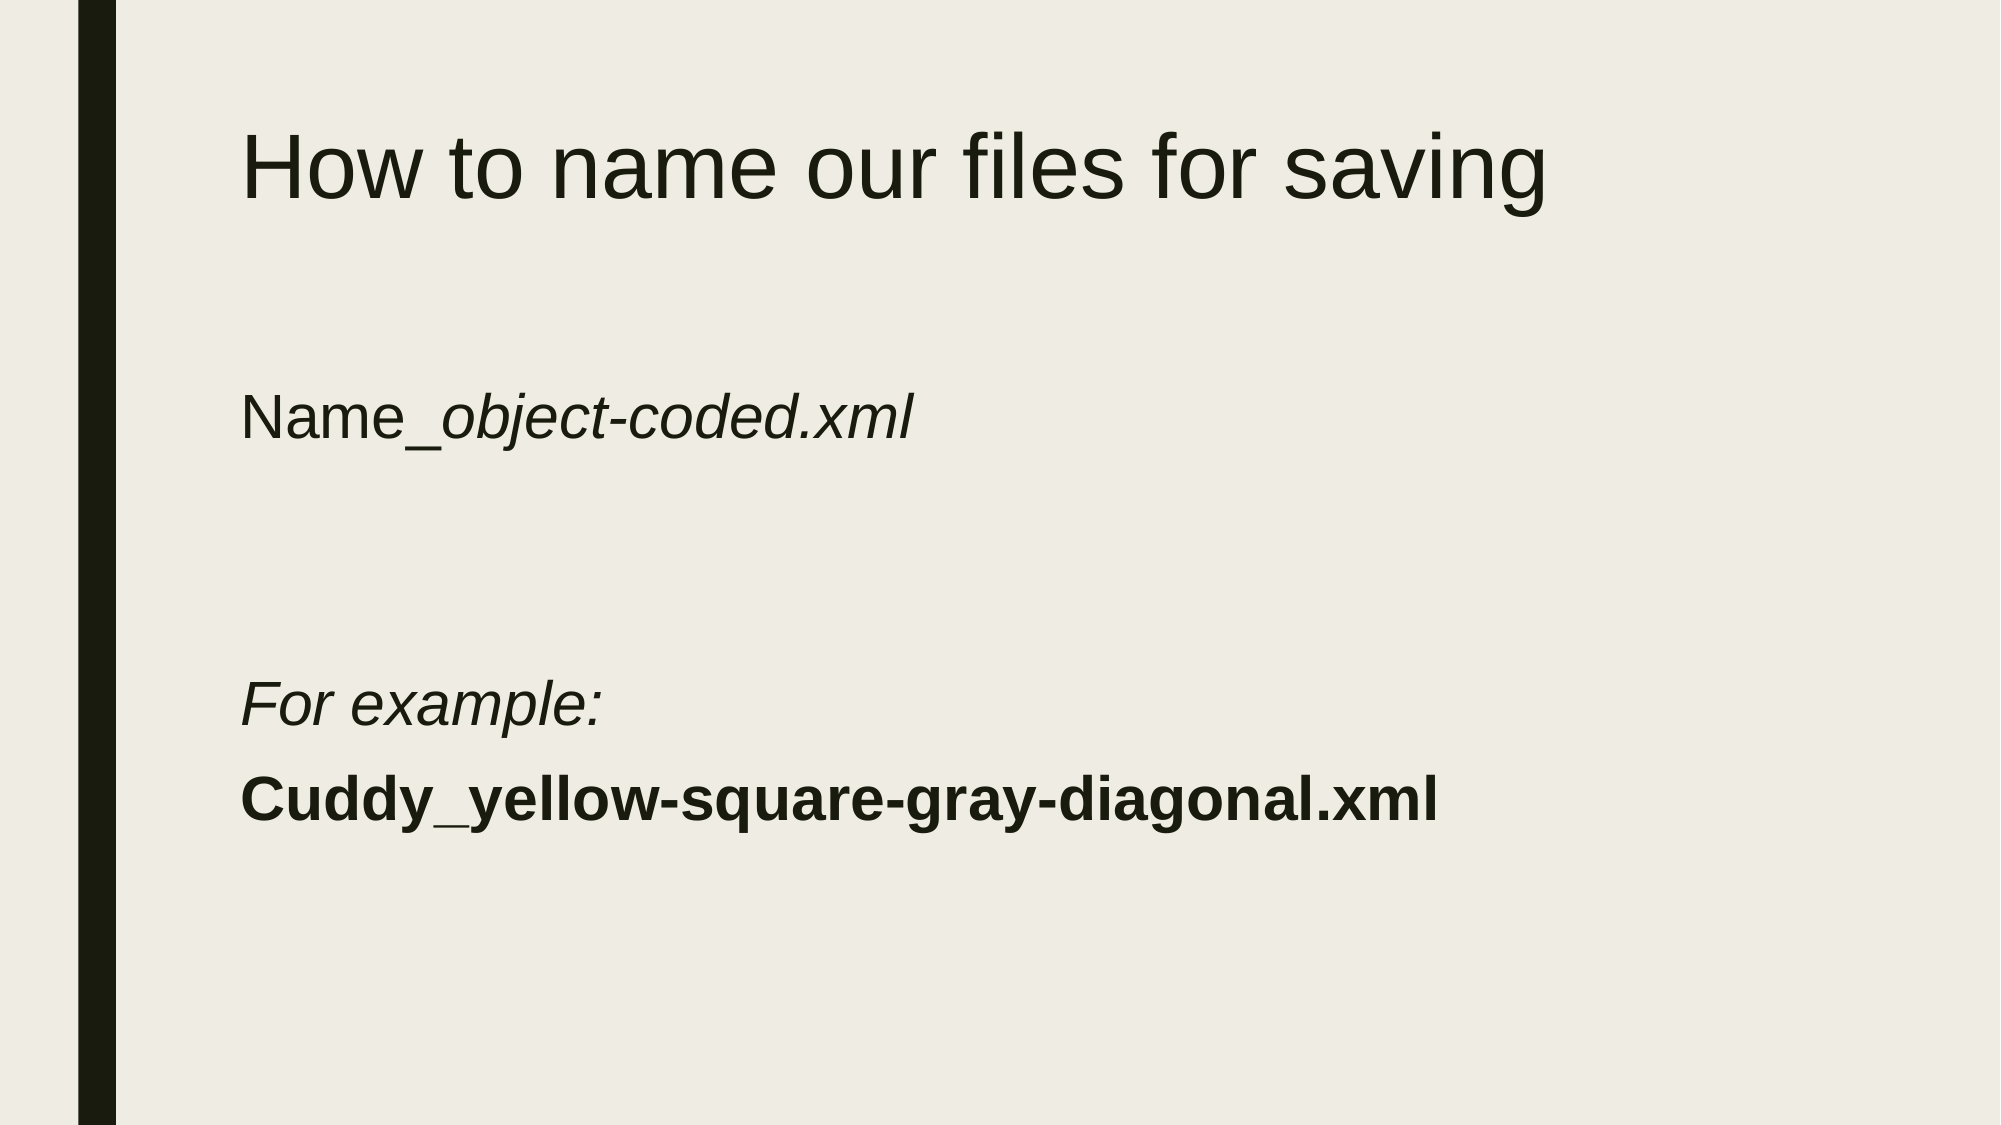

# How to name our files for saving
Name_object-coded.xml

For example:
Cuddy_yellow-square-gray-diagonal.xml